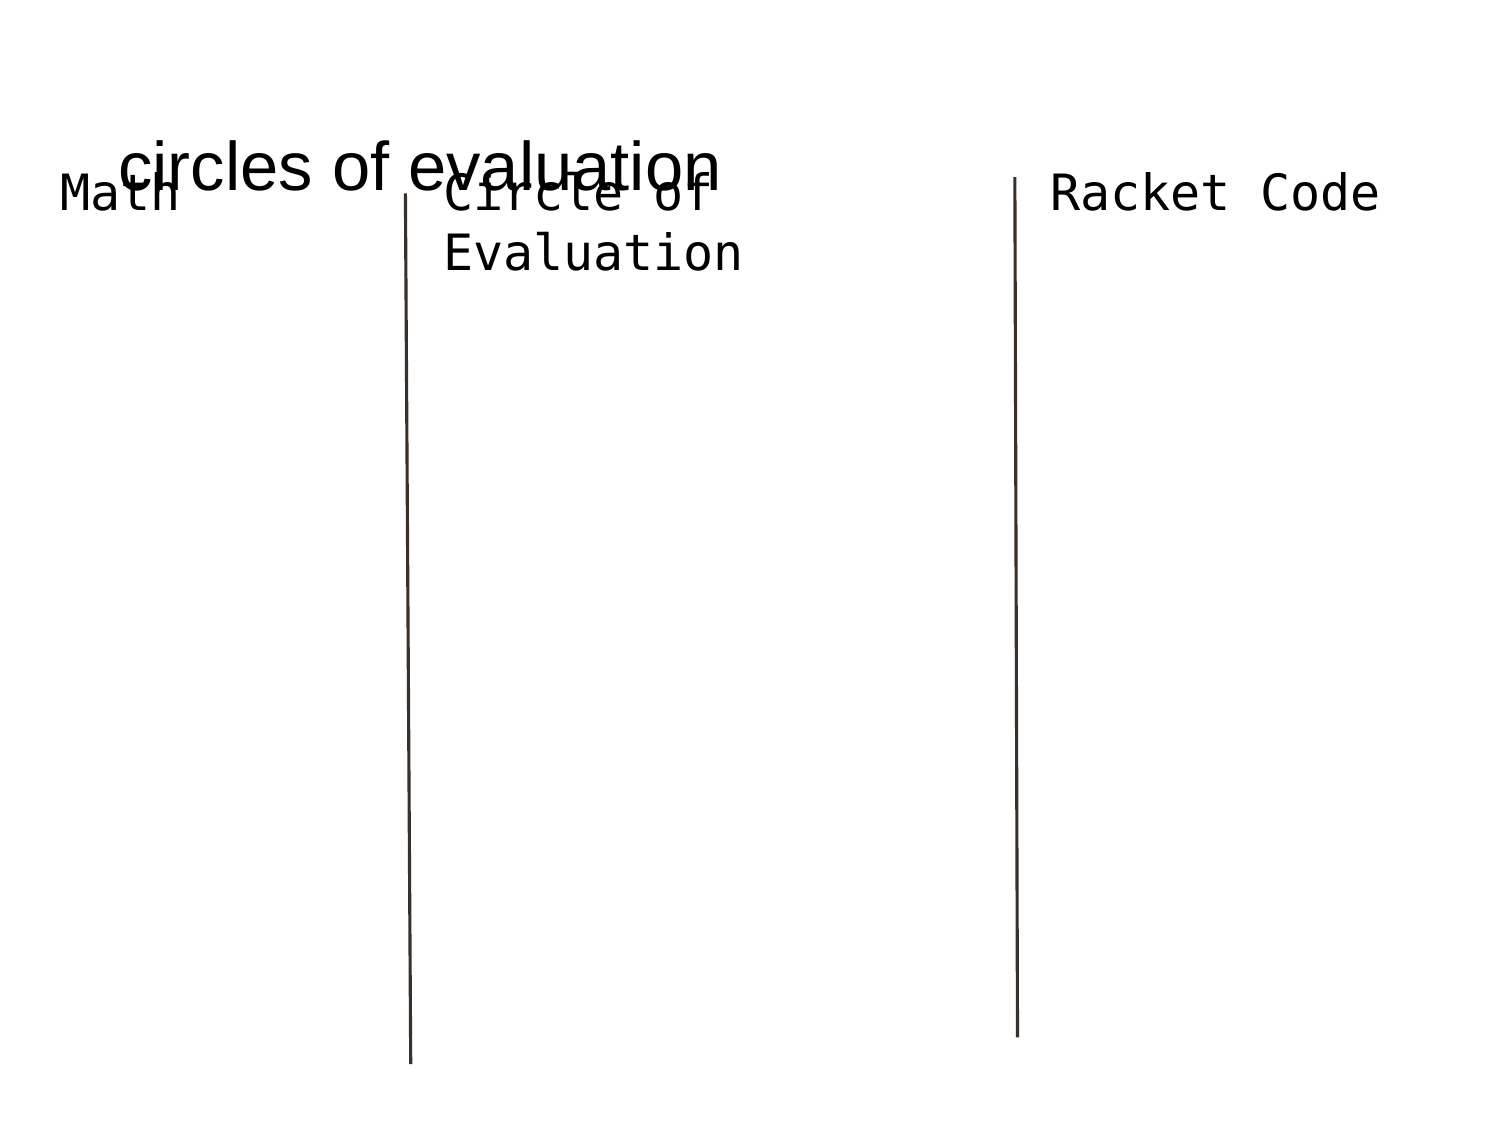

# circles of evaluation
Math
Circle of Evaluation
Racket Code